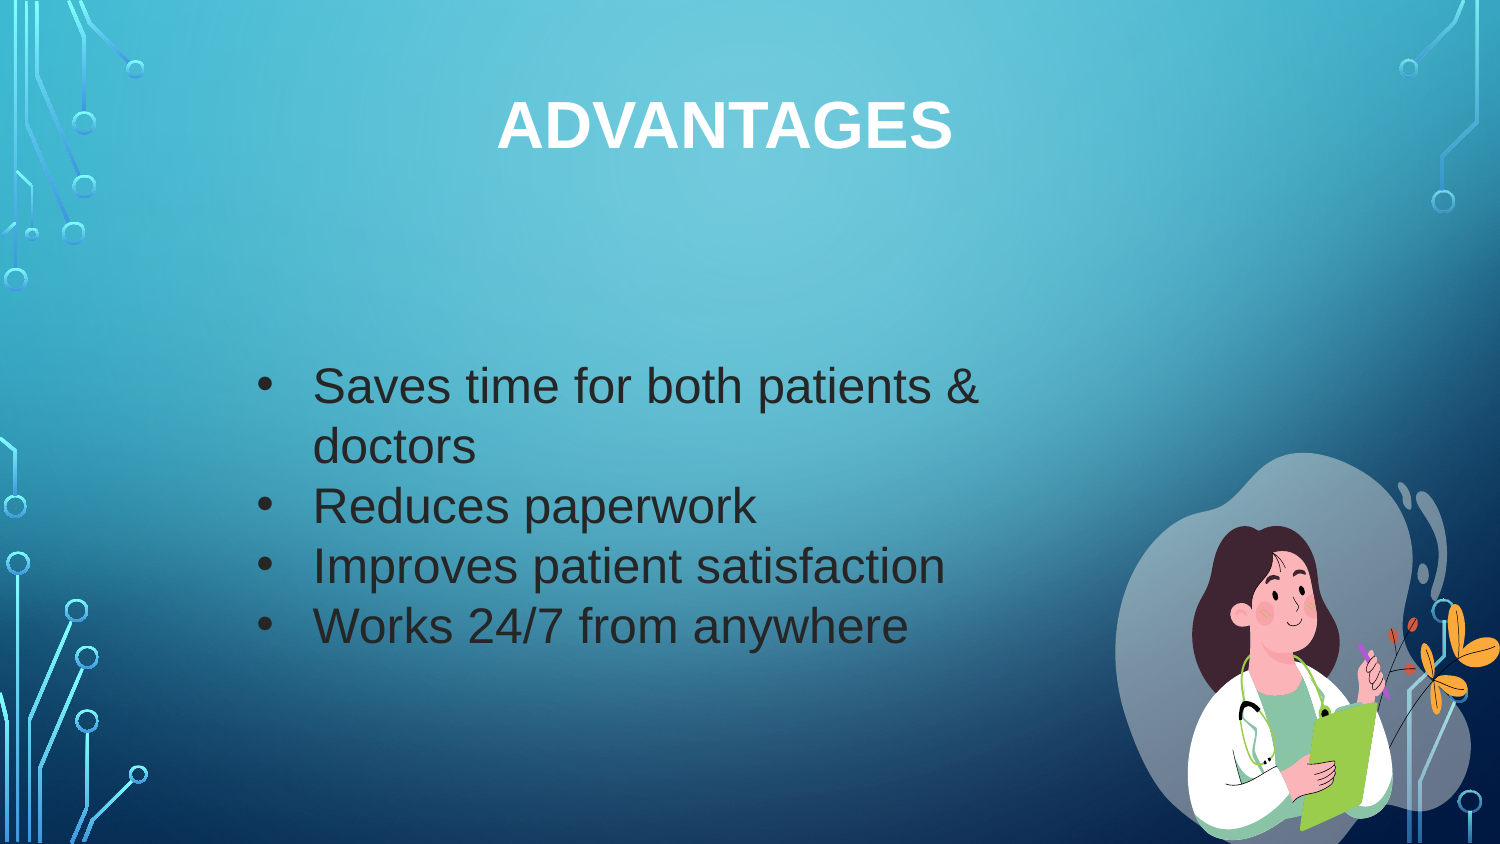

# Advantages

Saves time for both patients & doctors
Reduces paperwork
Improves patient satisfaction
Works 24/7 from anywhere